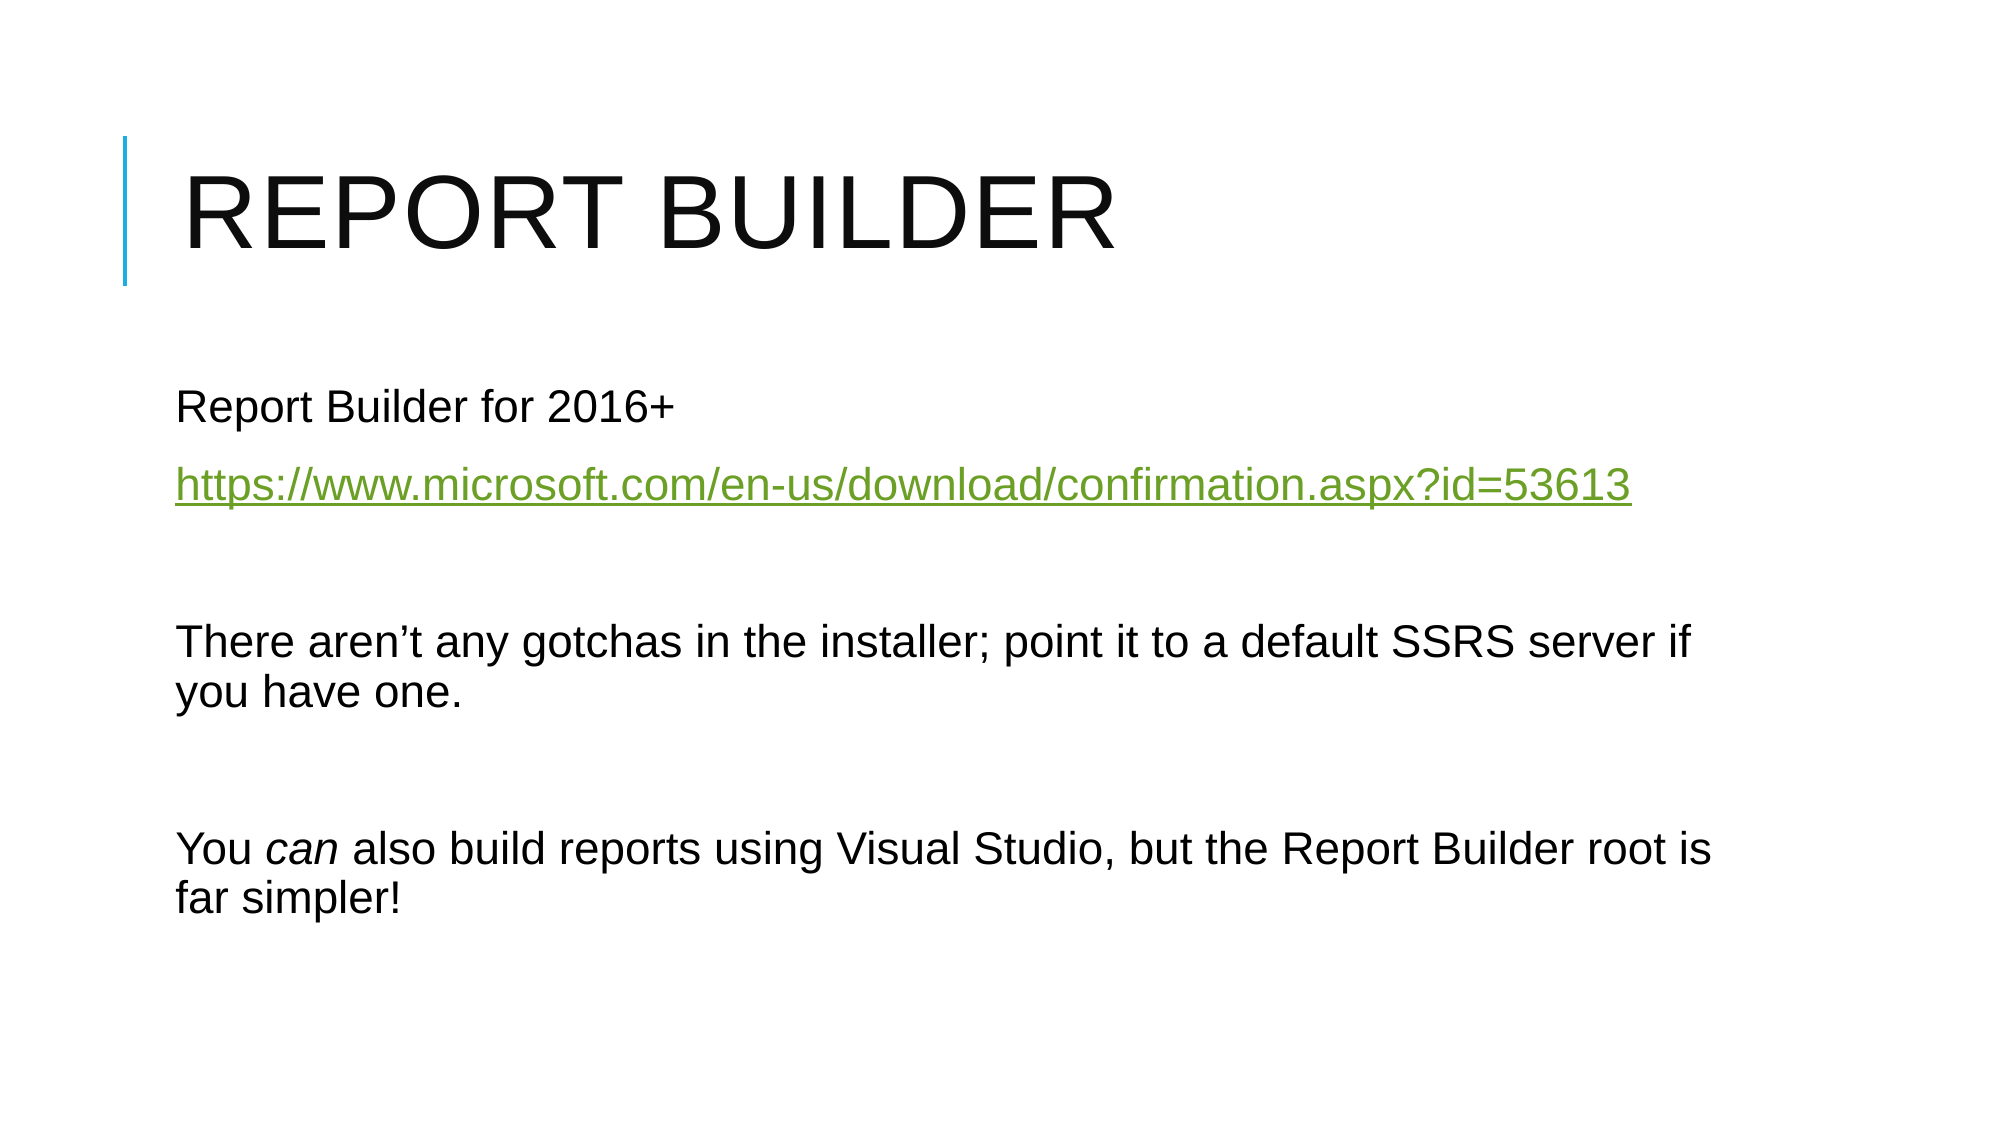

# Report Builder
Report Builder for 2016+
https://www.microsoft.com/en-us/download/confirmation.aspx?id=53613

There aren’t any gotchas in the installer; point it to a default SSRS server if you have one.

You can also build reports using Visual Studio, but the Report Builder root is far simpler!